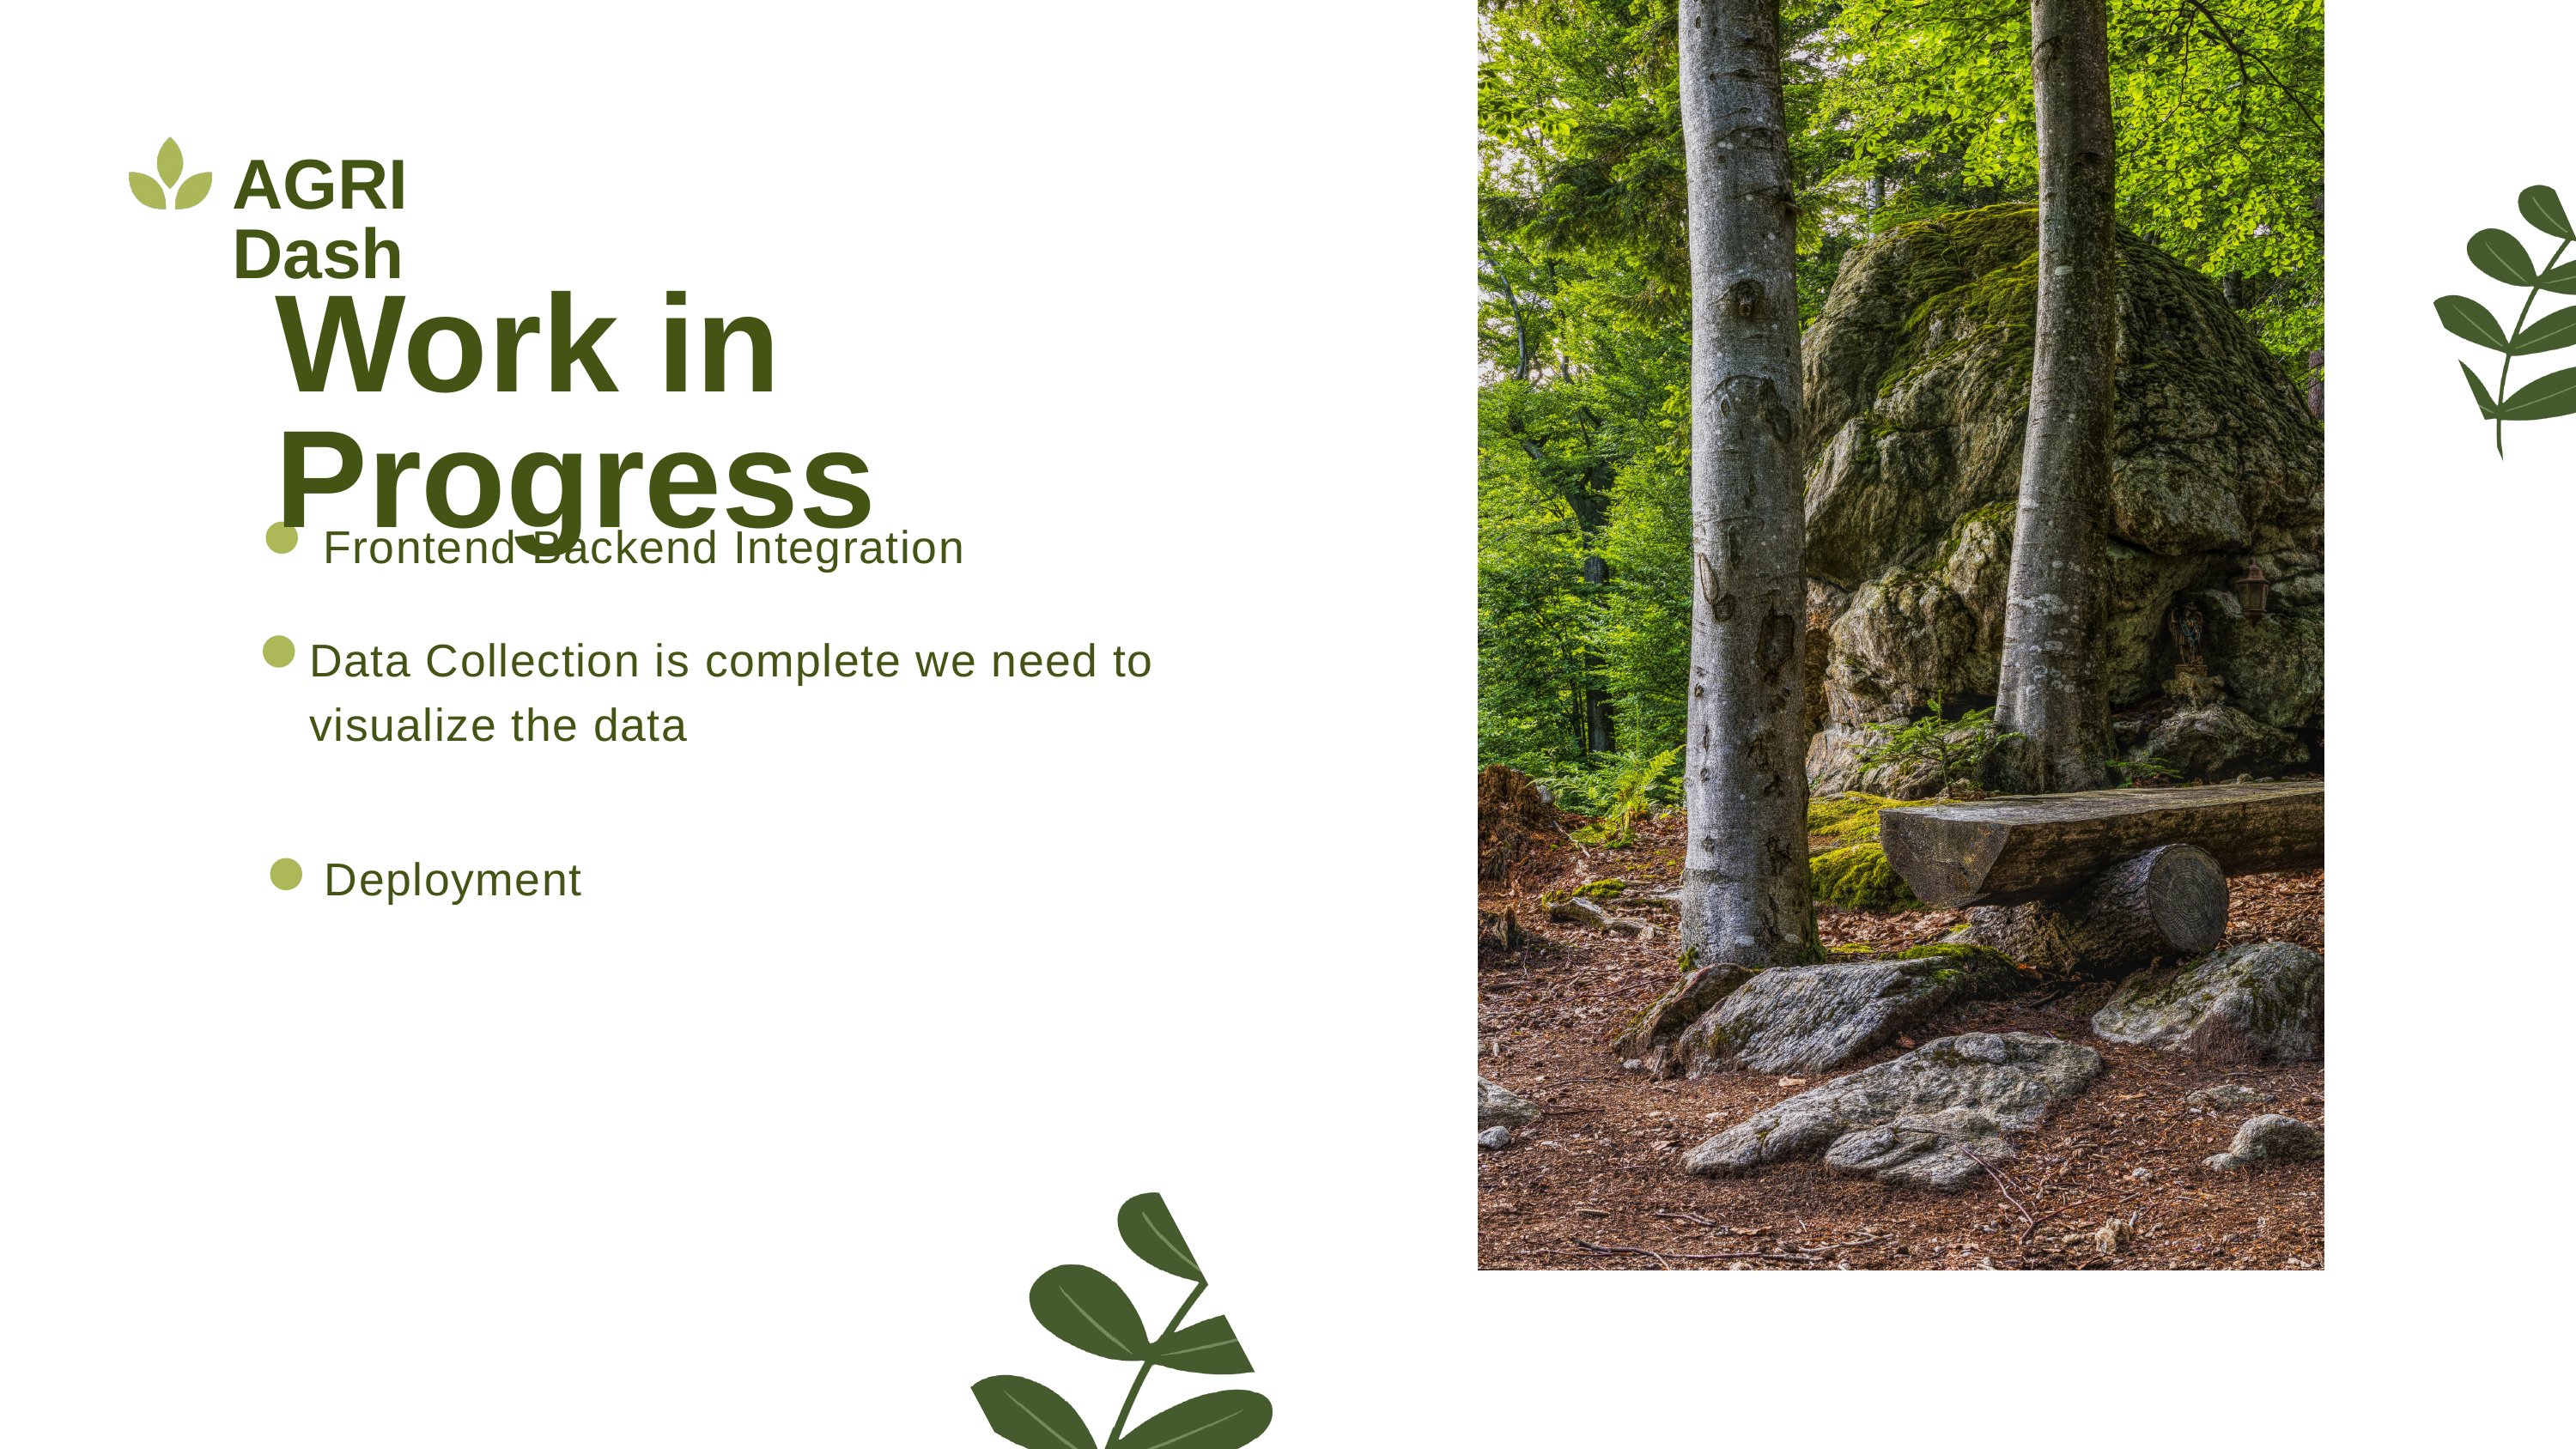

AGRI Dash

Work in Progress
 Frontend Backend Integration

Data Collection is complete we need to visualize the data

Deployment